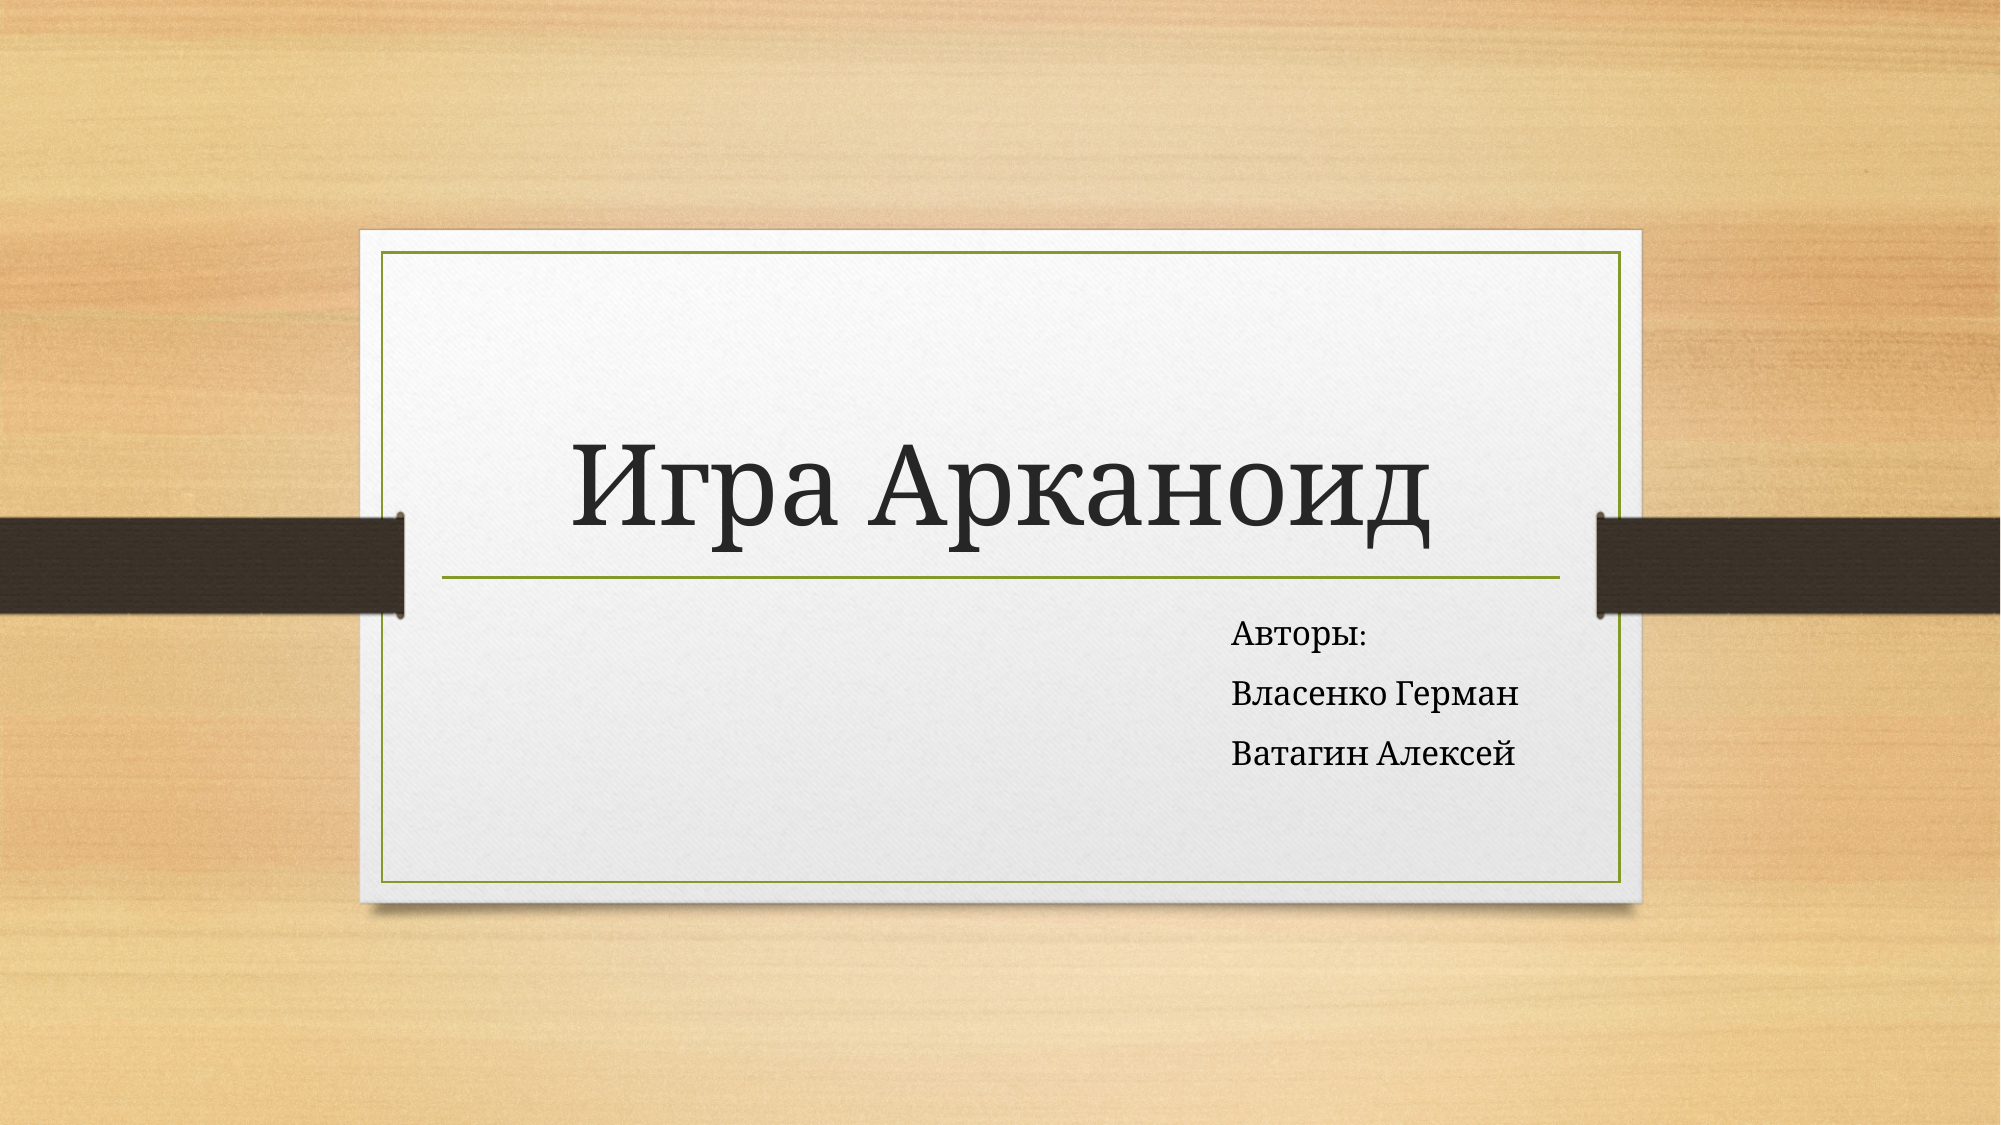

# Игра Арканоид
Авторы:
Власенко Герман
Ватагин Алексей